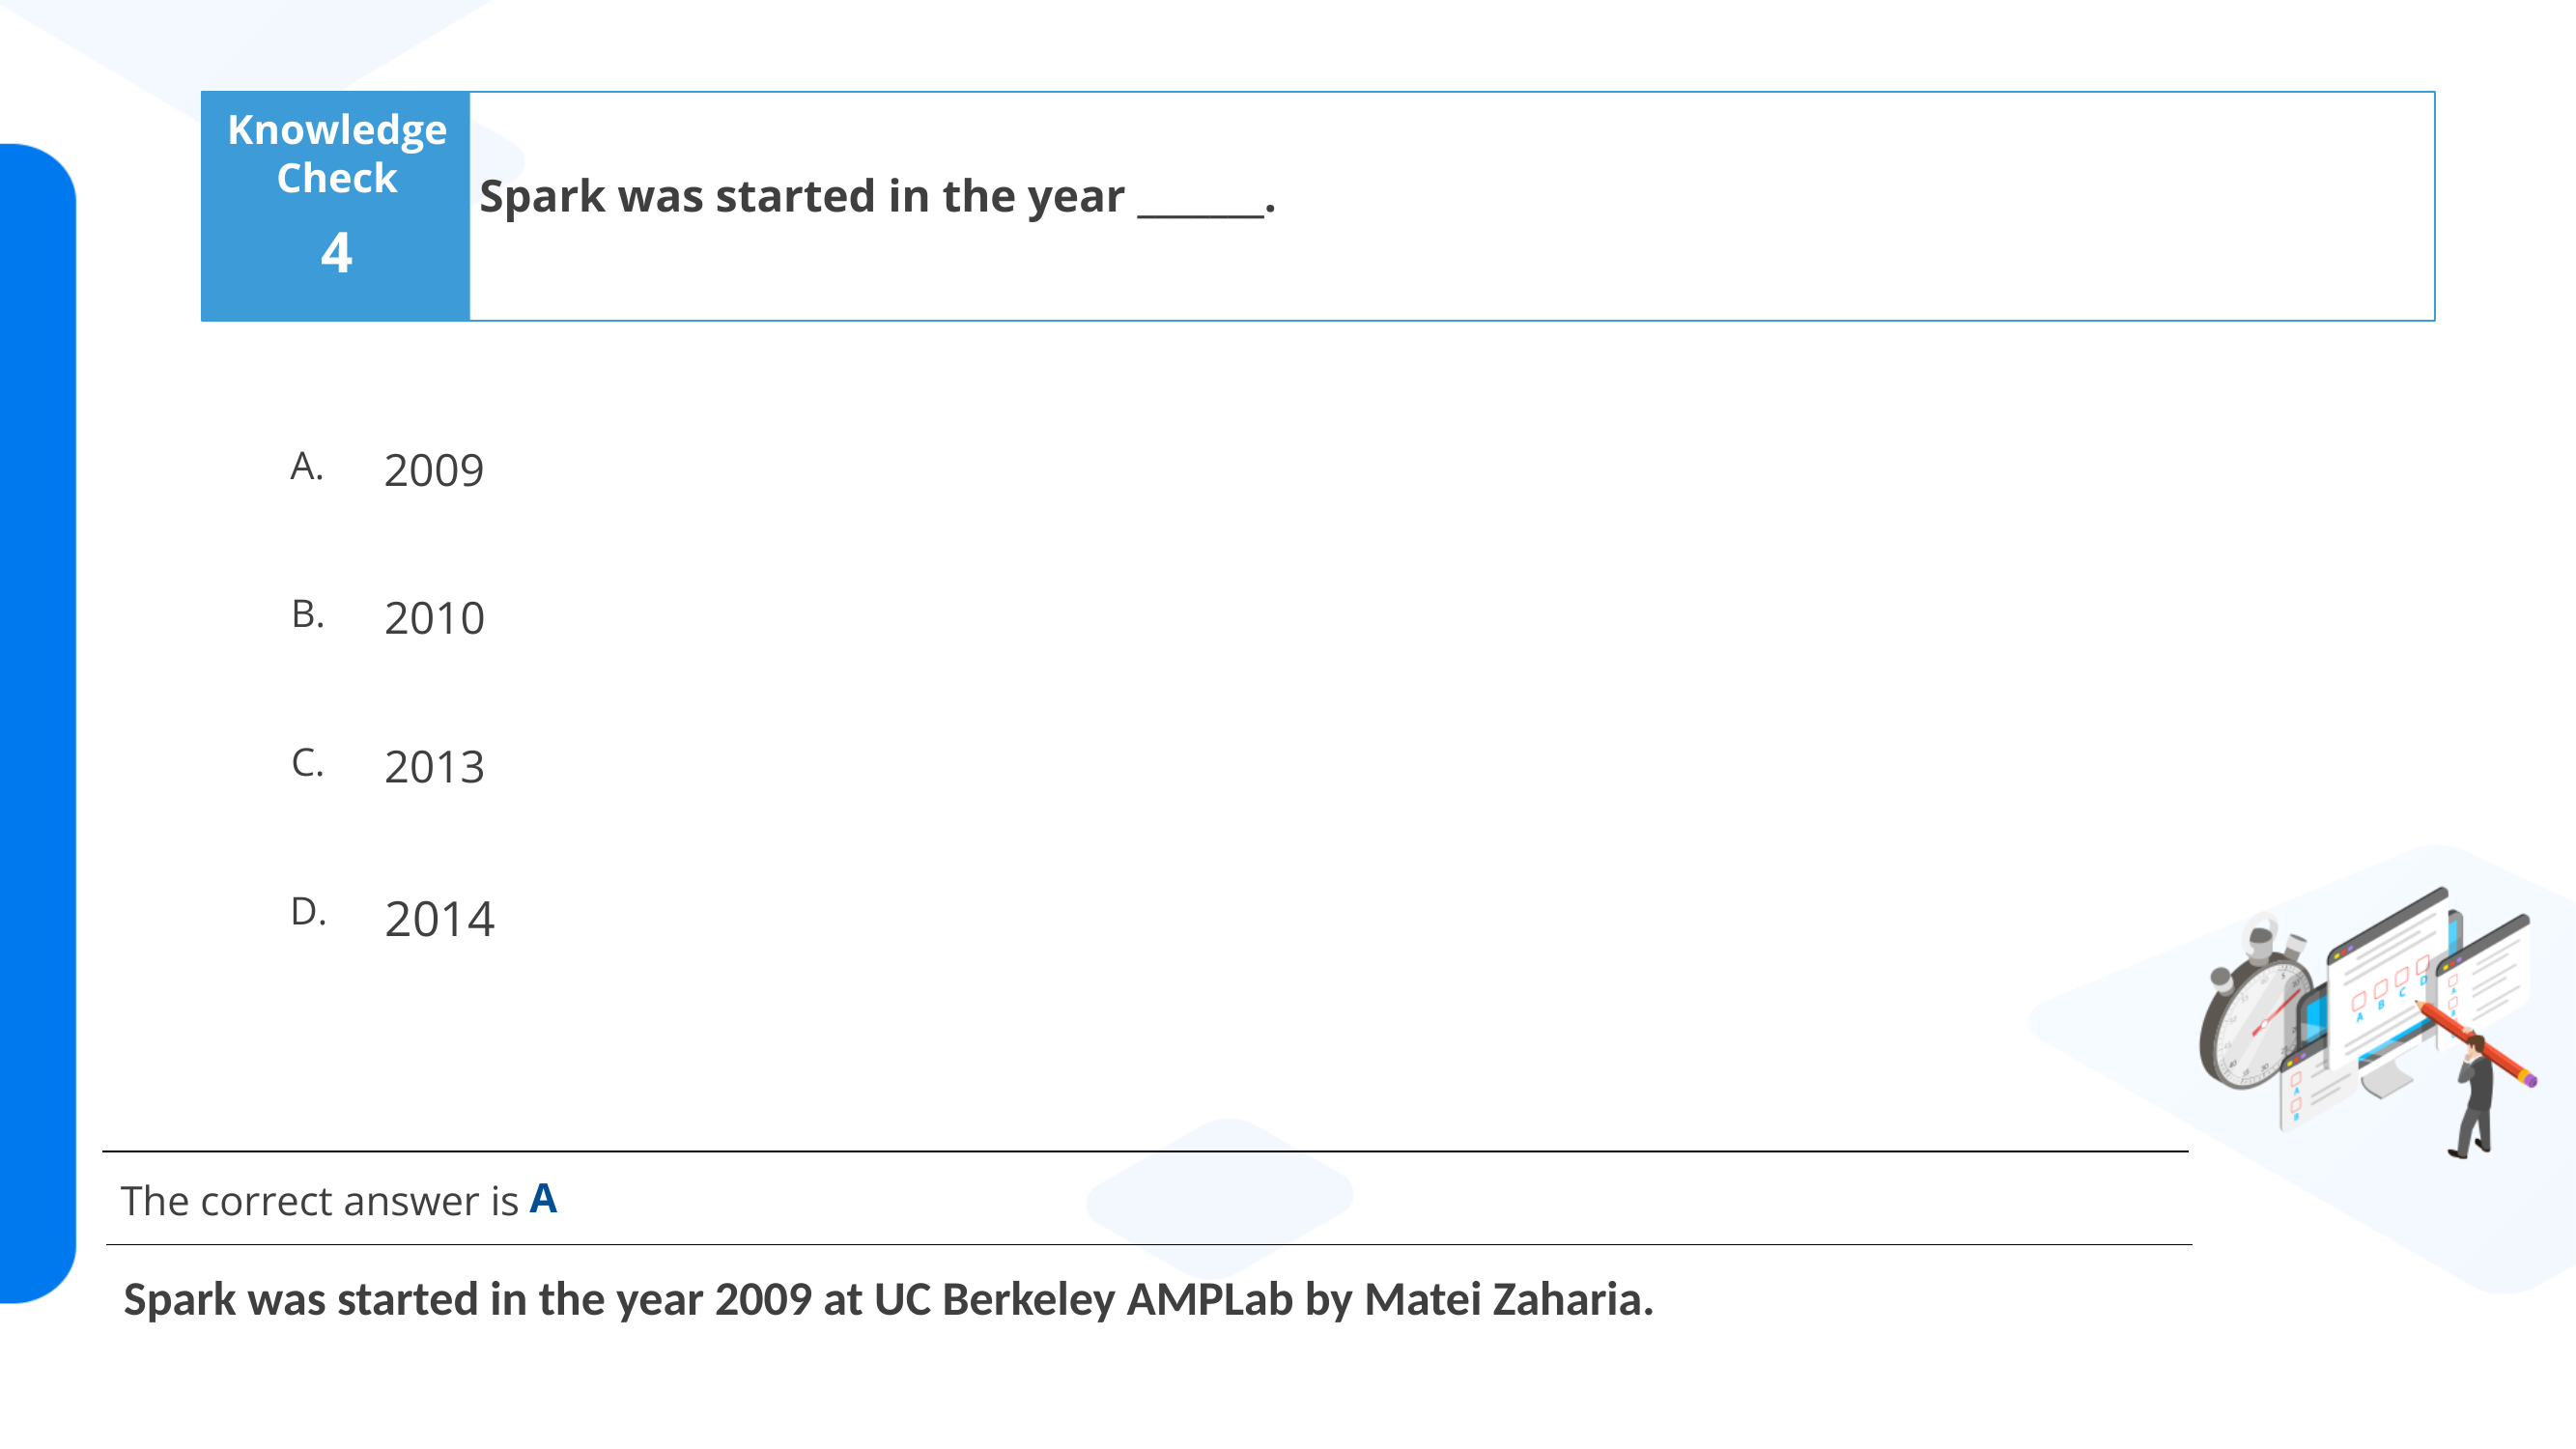

Spark was started in the year _______.

4
2009

2010

2013

2014
A
Spark was started in the year 2009 at UC Berkeley AMPLab by Matei Zaharia.